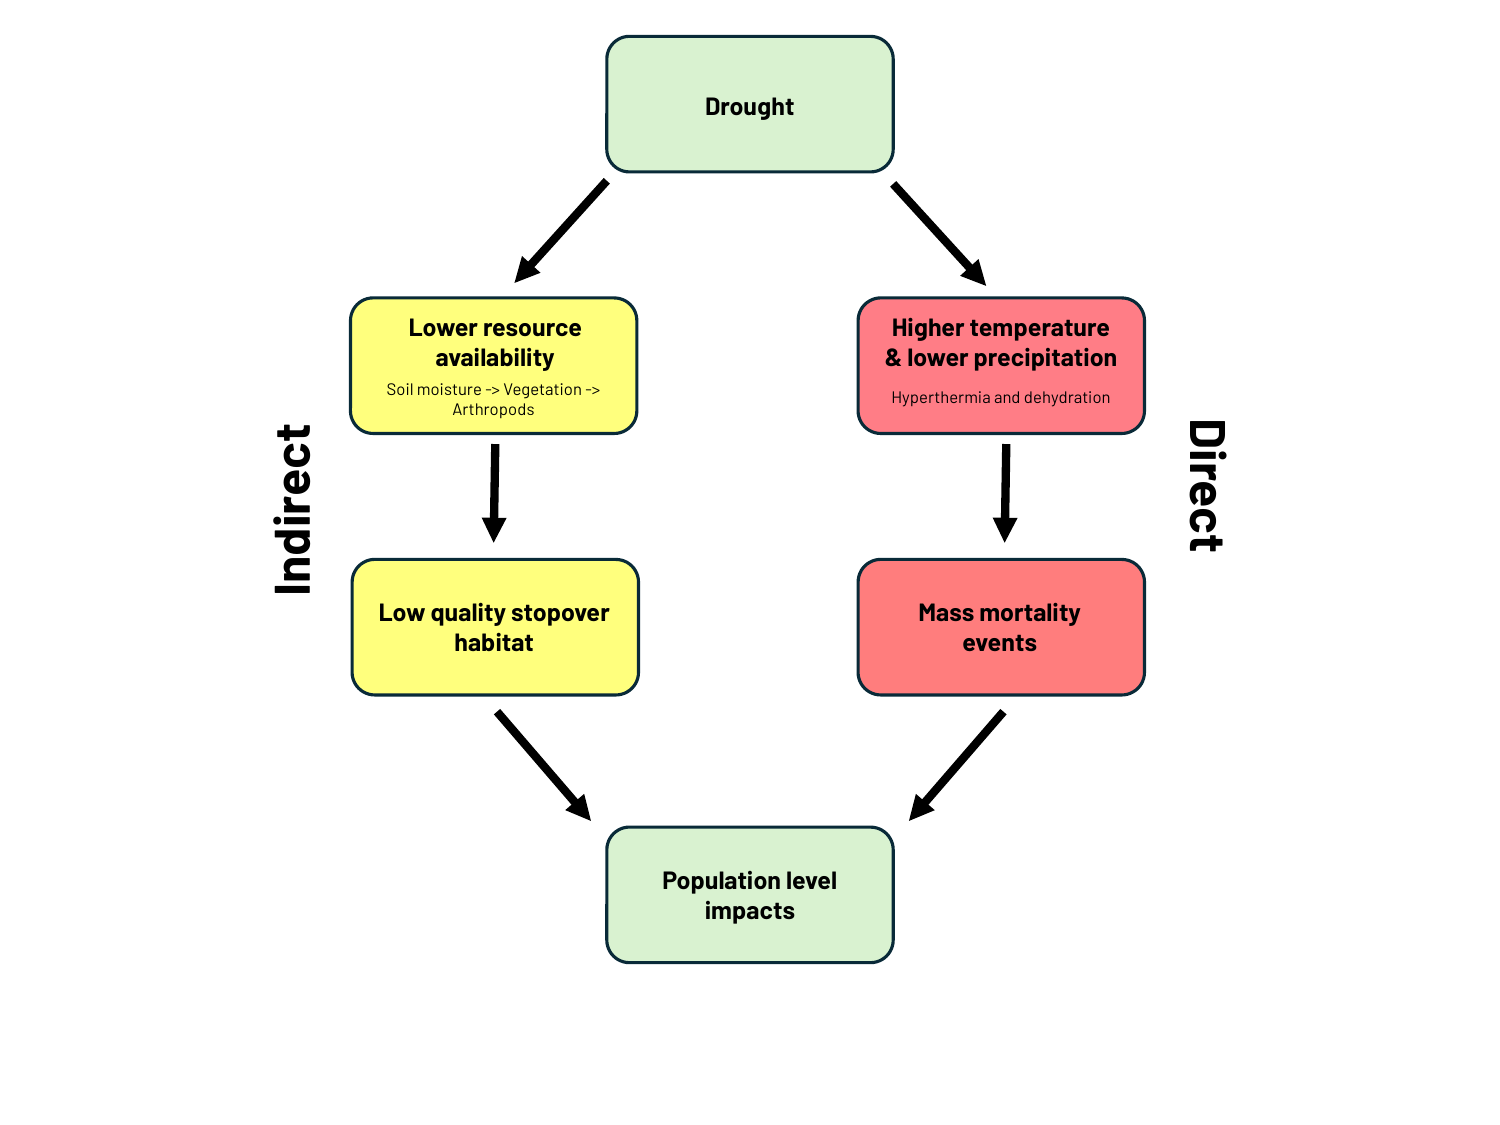

Drought

Higher temperature & lower precipitation
Hyperthermia and dehydration

Lower resource availability
Soil moisture -> Vegetation -> Arthropods
Direct
Indirect

Mass mortality events

Low quality stopover habitat

Population level impacts